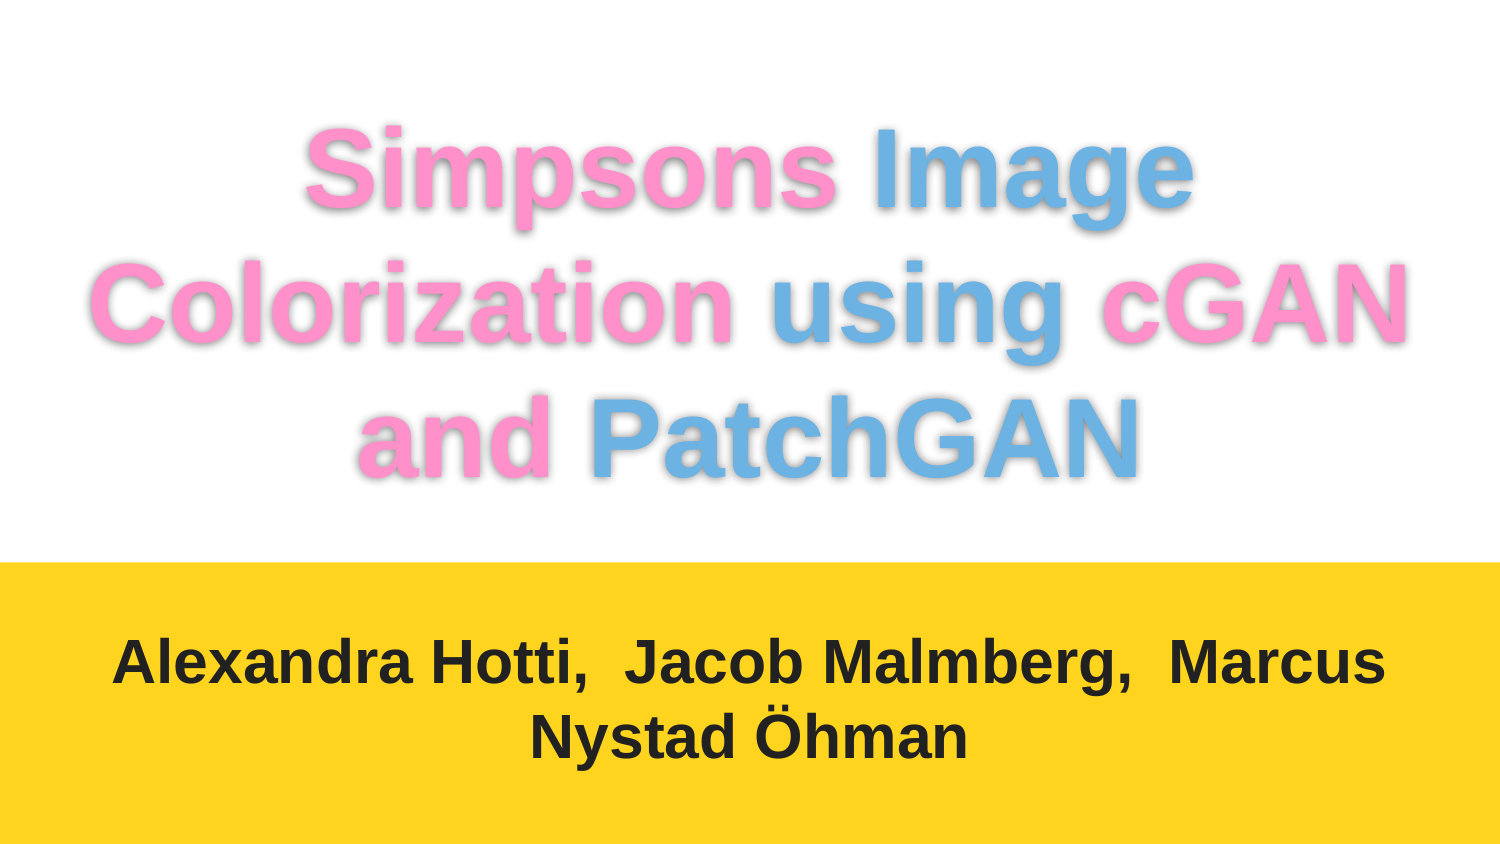

# Simpsons Image Colorization using cGAN and PatchGAN
Alexandra Hotti,  Jacob Malmberg,  Marcus Nystad Öhman